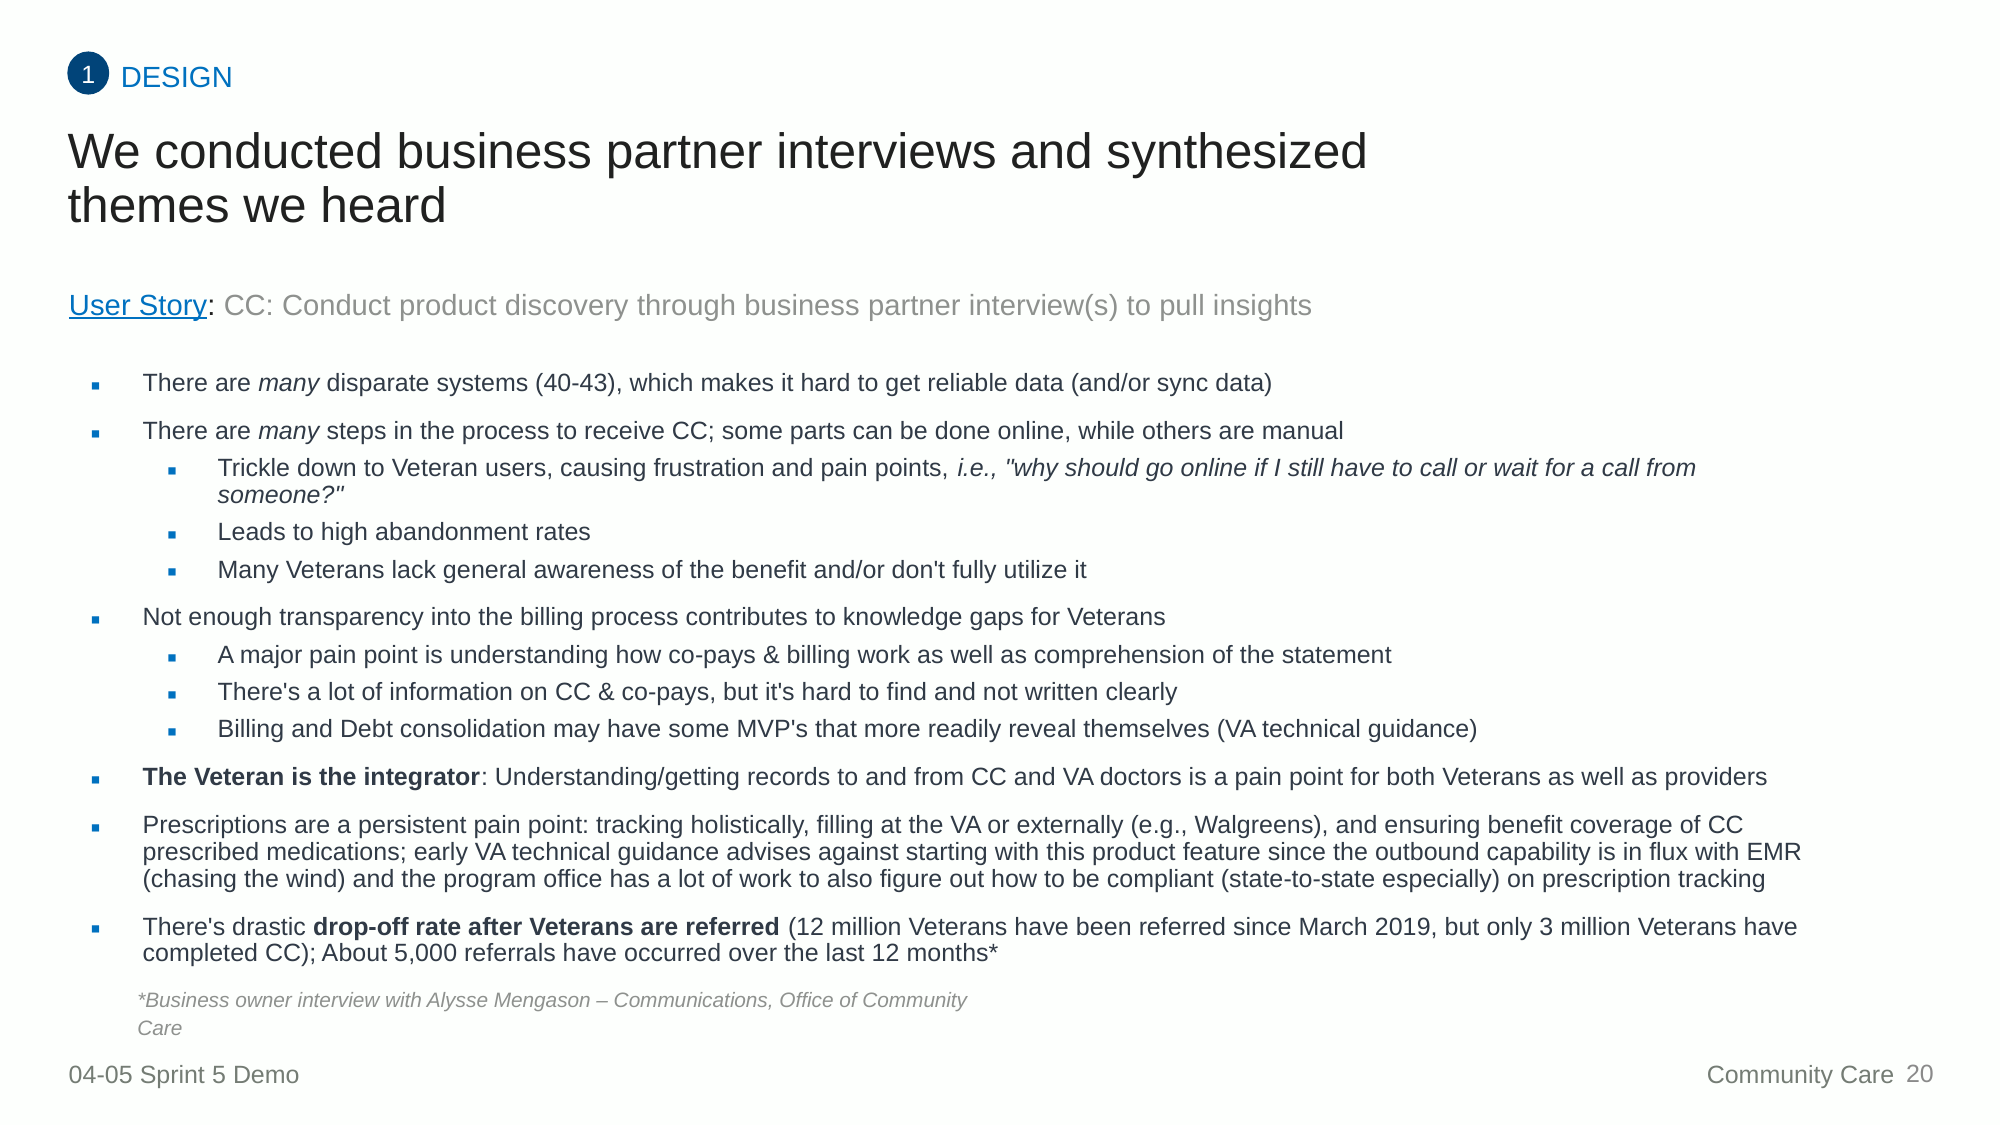

DESIGN
1
# We conducted business partner interviews and synthesized themes we heard
User Story: CC: Conduct product discovery through business partner interview(s) to pull insights
There are many disparate systems (40-43), which makes it hard to get reliable data (and/or sync data)
There are many steps in the process to receive CC; some parts can be done online, while others are manual
Trickle down to Veteran users, causing frustration and pain points, i.e., "why should go online if I still have to call or wait for a call from someone?"
Leads to high abandonment rates
Many Veterans lack general awareness of the benefit and/or don't fully utilize it
Not enough transparency into the billing process contributes to knowledge gaps for Veterans
A major pain point is understanding how co-pays & billing work as well as comprehension of the statement
There's a lot of information on CC & co-pays, but it's hard to find and not written clearly
Billing and Debt consolidation may have some MVP's that more readily reveal themselves (VA technical guidance)
The Veteran is the integrator: Understanding/getting records to and from CC and VA doctors is a pain point for both Veterans as well as providers
Prescriptions are a persistent pain point: tracking holistically, filling at the VA or externally (e.g., Walgreens), and ensuring benefit coverage of CC prescribed medications; early VA technical guidance advises against starting with this product feature since the outbound capability is in flux with EMR (chasing the wind) and the program office has a lot of work to also figure out how to be compliant (state-to-state especially) on prescription tracking
There's drastic drop-off rate after Veterans are referred (12 million Veterans have been referred since March 2019, but only 3 million Veterans have completed CC); About 5,000 referrals have occurred over the last 12 months*
*Business owner interview with Alysse Mengason – Communications, Office of Community Care
20
04-05 Sprint 5 Demo
Community Care